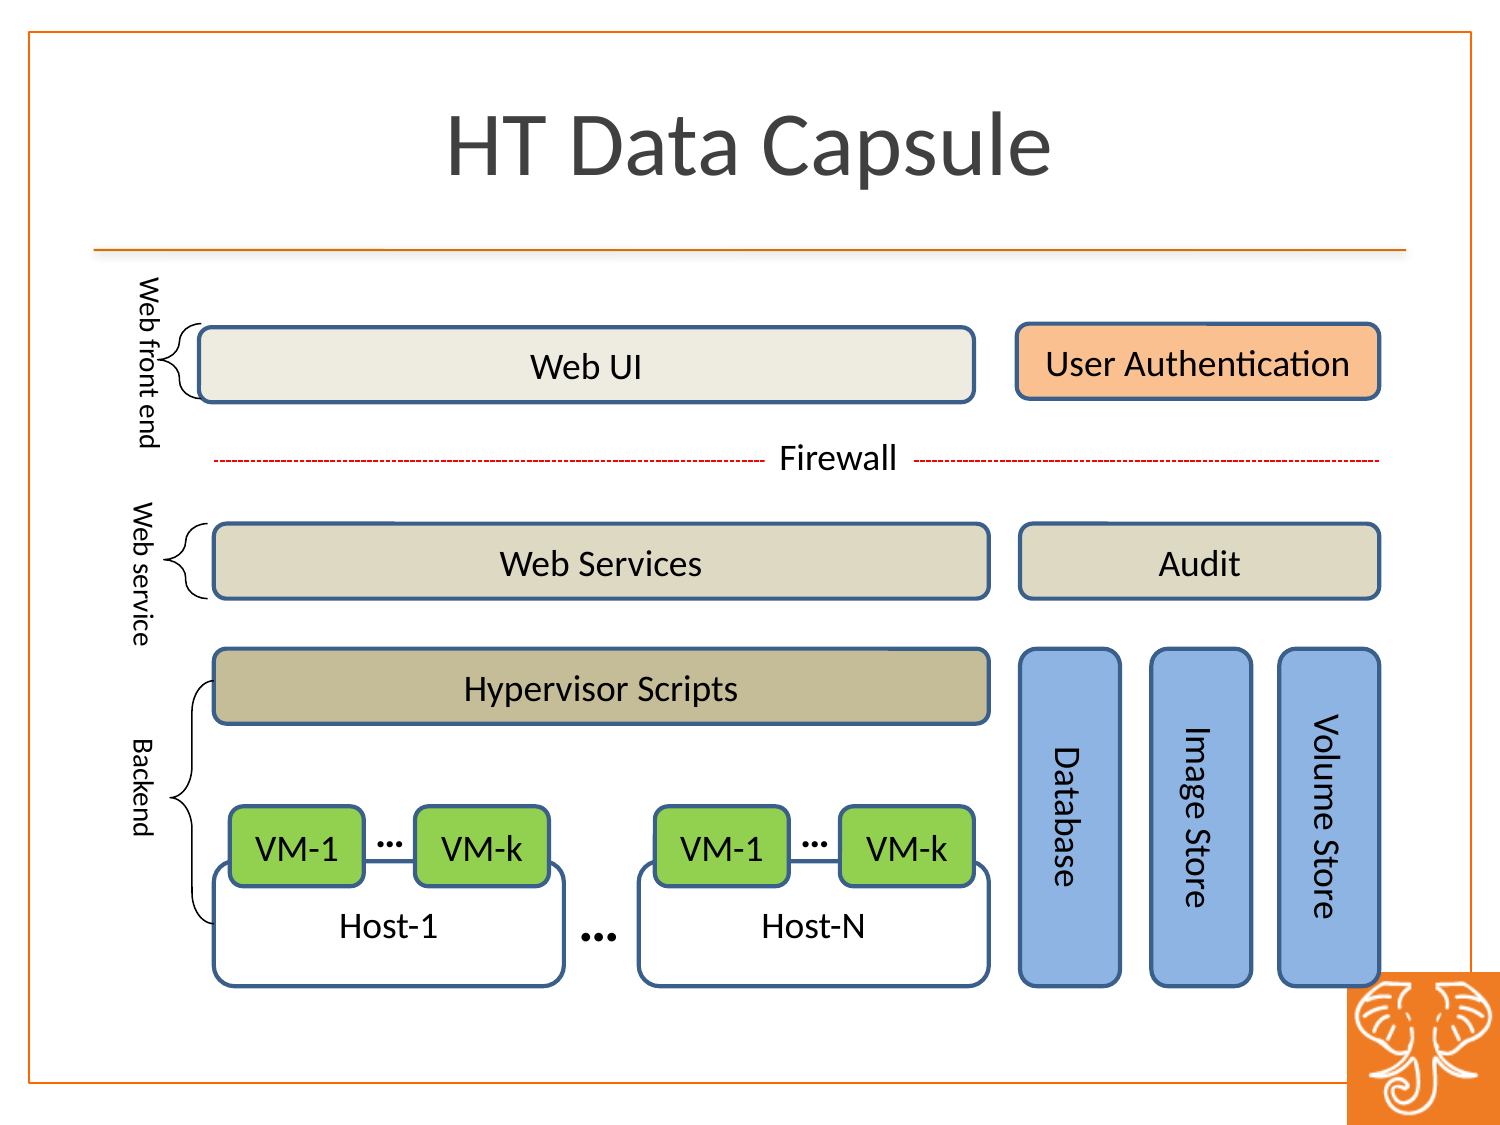

# HT Data Capsule
Web front end

User Authentication
Web UI
Firewall
Web service

Web Services
Audit
Hypervisor Scripts
Database
Image Store
Volume Store

Backend
…
…
VM-1
VM-k
VM-1
VM-k
Host-1
Host-N
…